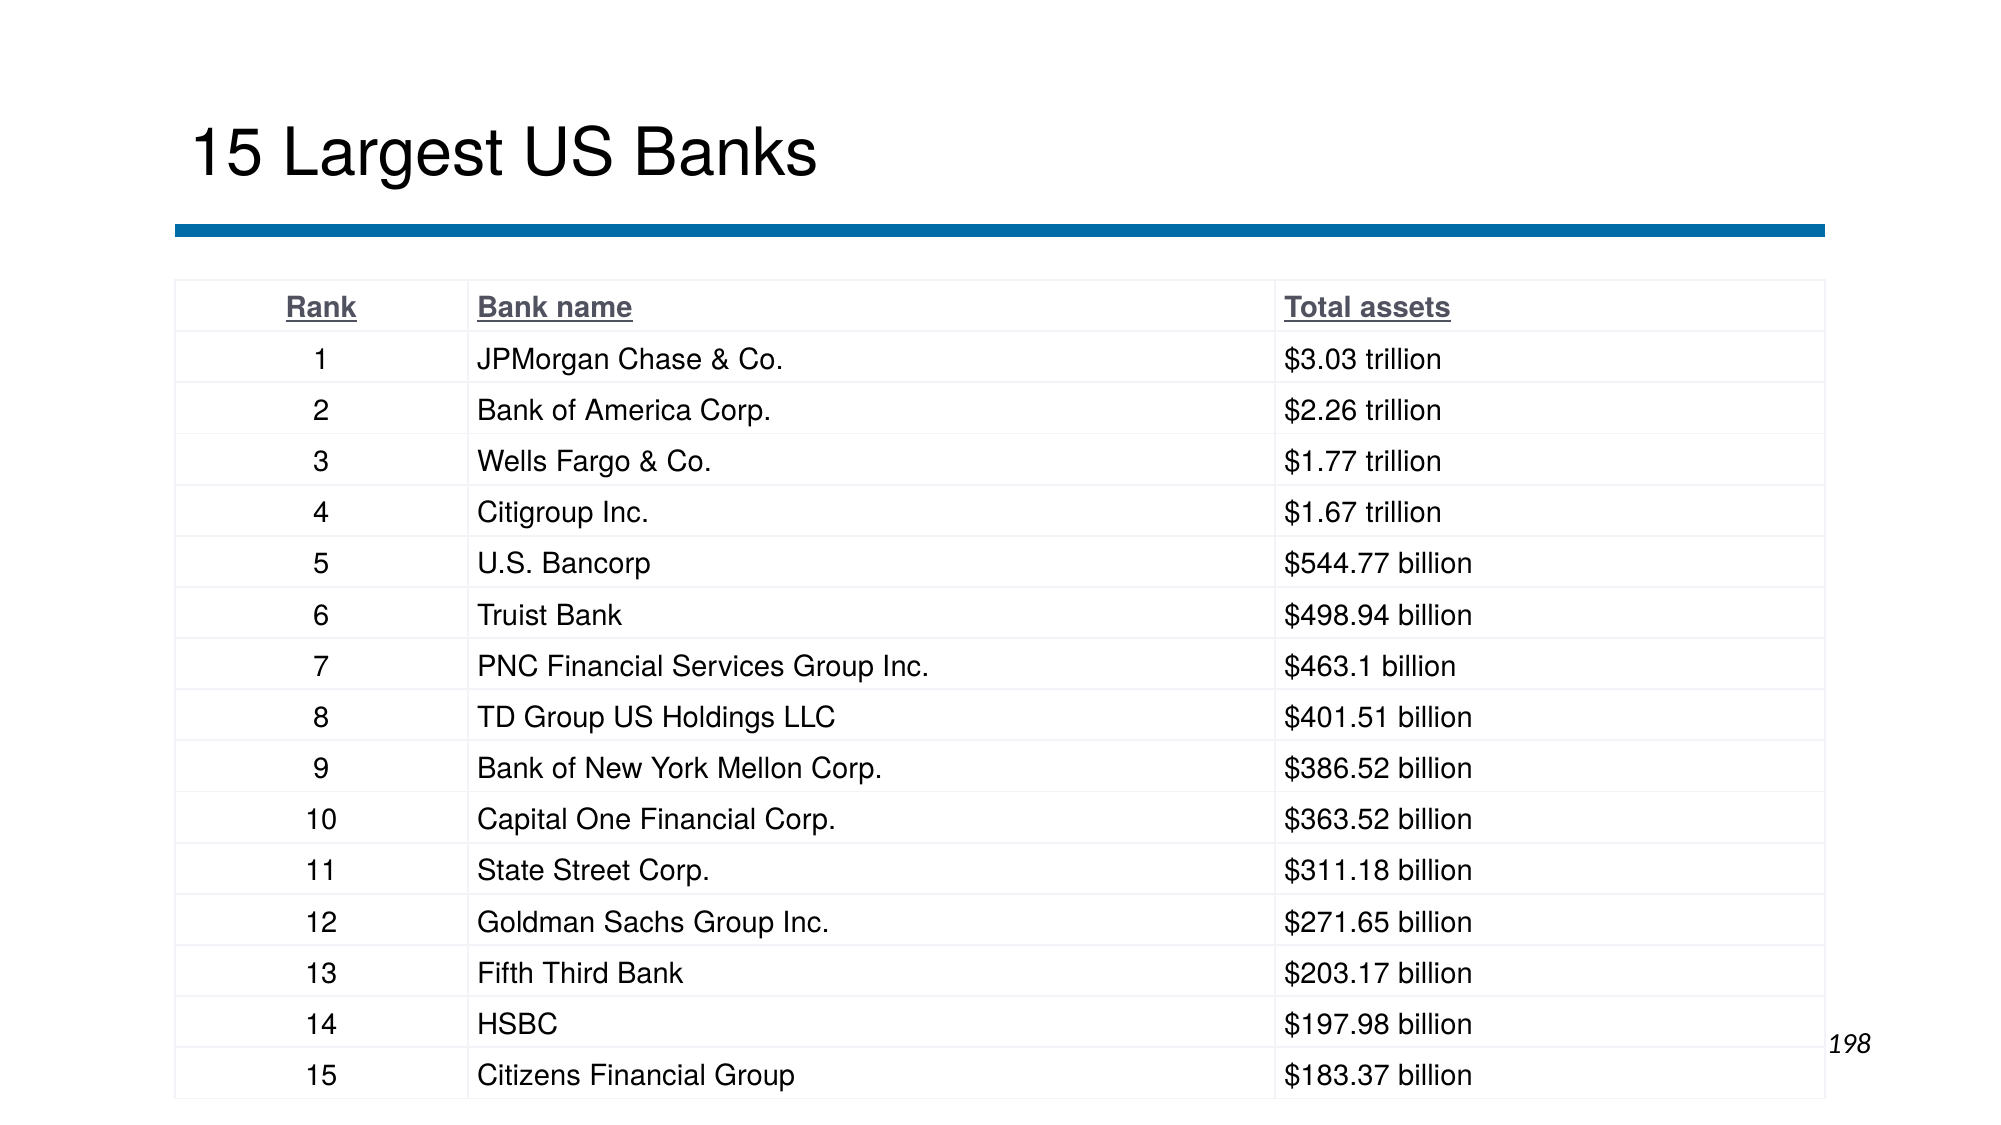

# 15 Largest US Banks
| Rank | Bank name | Total assets |
| --- | --- | --- |
| 1 | JPMorgan Chase & Co. | $3.03 trillion |
| 2 | Bank of America Corp. | $2.26 trillion |
| 3 | Wells Fargo & Co. | $1.77 trillion |
| 4 | Citigroup Inc. | $1.67 trillion |
| 5 | U.S. Bancorp | $544.77 billion |
| 6 | Truist Bank | $498.94 billion |
| 7 | PNC Financial Services Group Inc. | $463.1 billion |
| 8 | TD Group US Holdings LLC | $401.51 billion |
| 9 | Bank of New York Mellon Corp. | $386.52 billion |
| 10 | Capital One Financial Corp. | $363.52 billion |
| 11 | State Street Corp. | $311.18 billion |
| 12 | Goldman Sachs Group Inc. | $271.65 billion |
| 13 | Fifth Third Bank | $203.17 billion |
| 14 | HSBC | $197.98 billion |
| 15 | Citizens Financial Group | $183.37 billion |